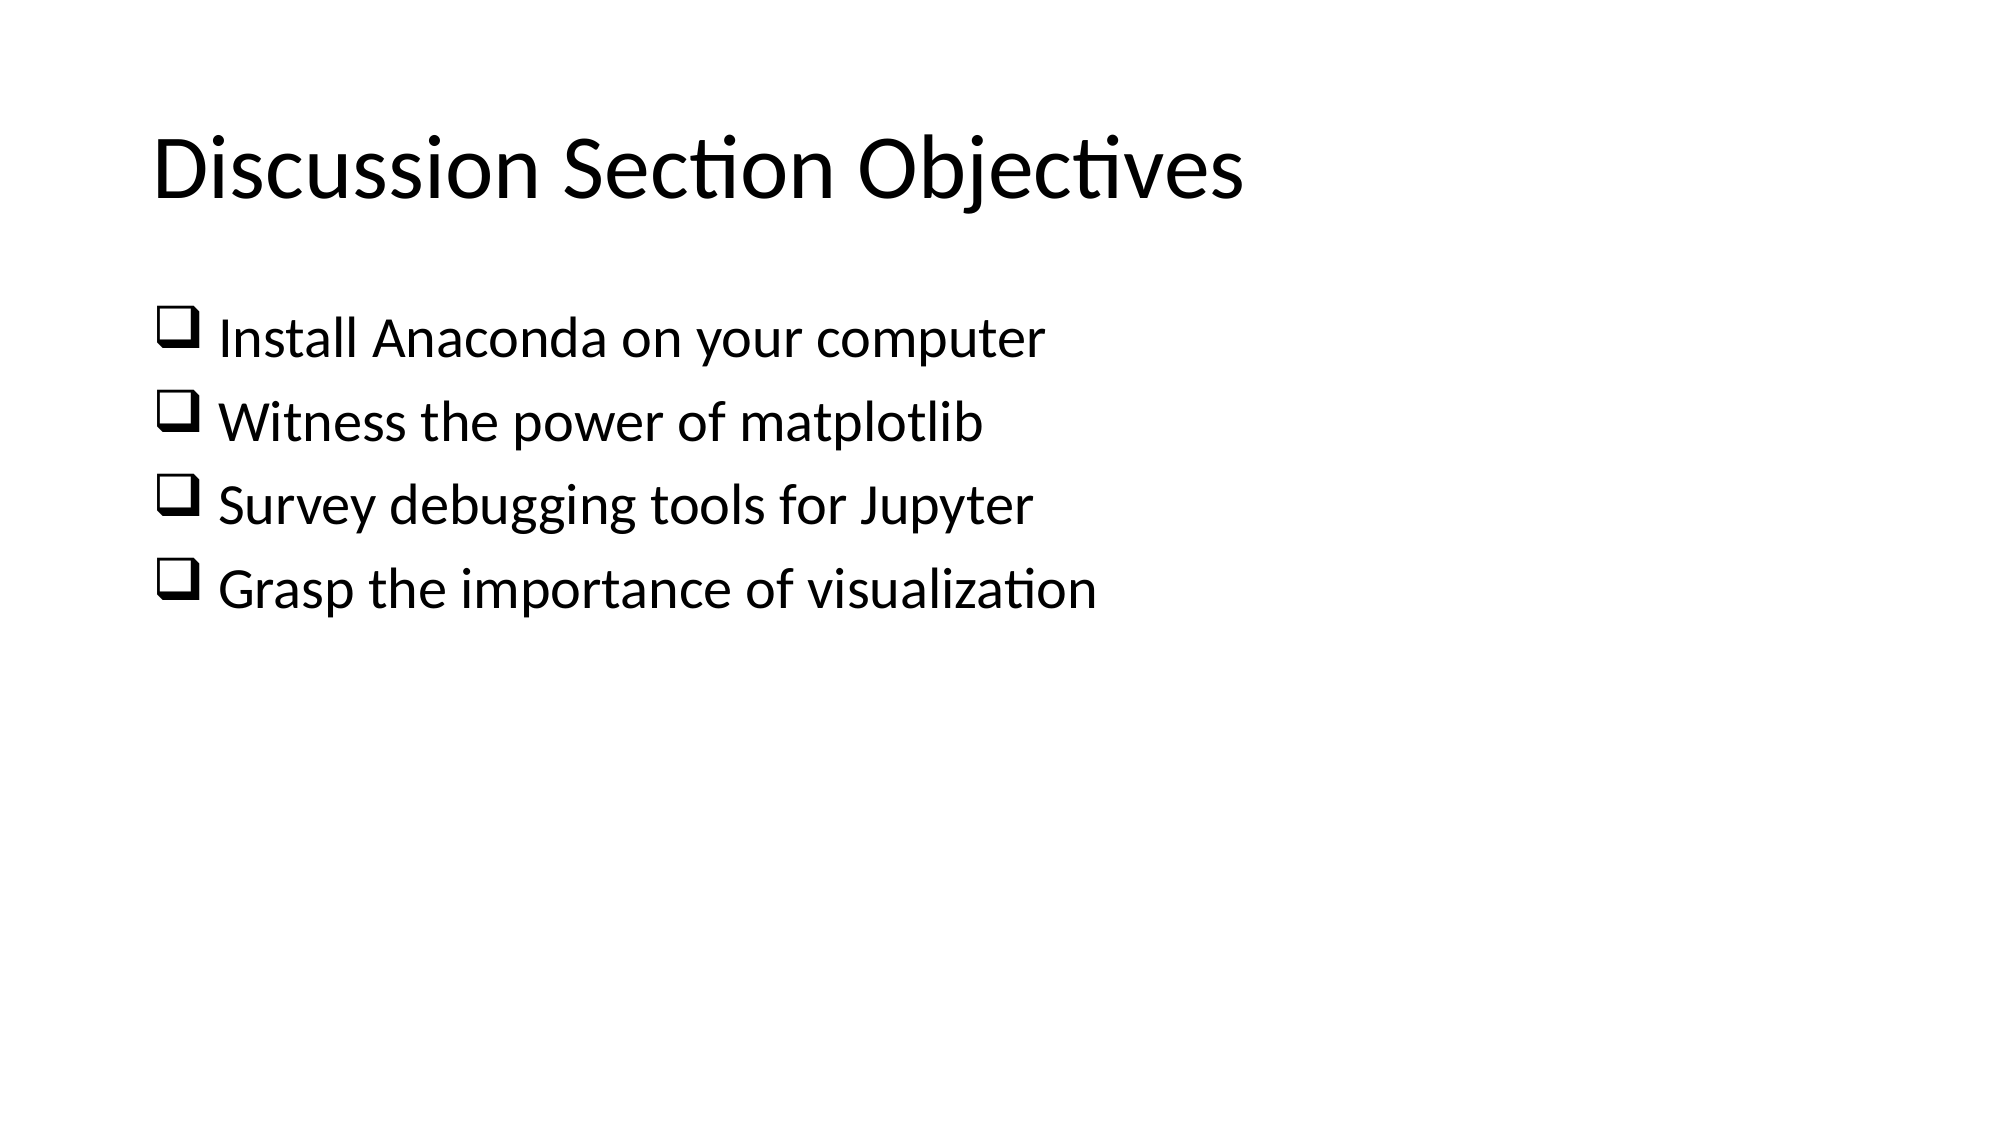

# Discussion Section Objectives
 Install Anaconda on your computer
 Witness the power of matplotlib
 Survey debugging tools for Jupyter
 Grasp the importance of visualization